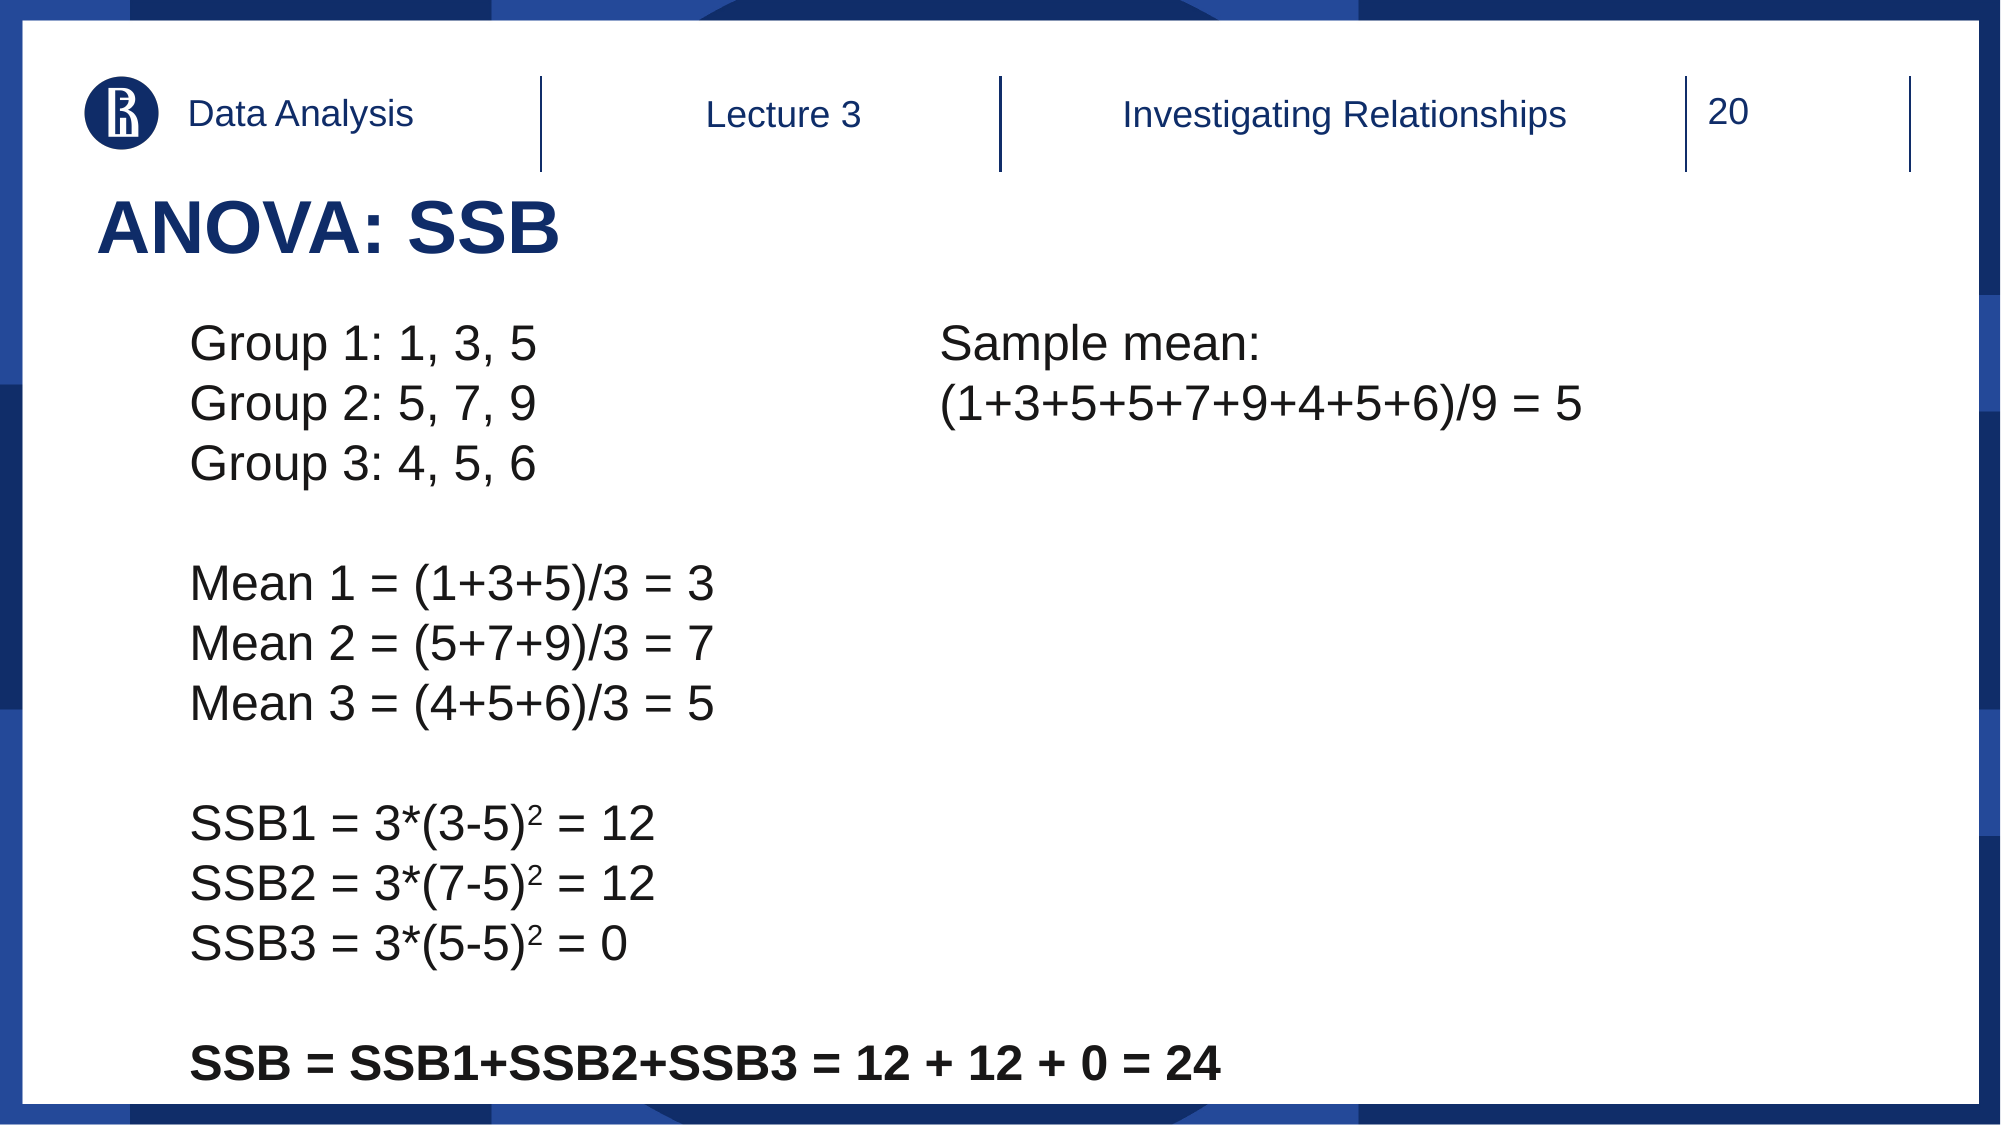

Data Analysis
Lecture 3
Investigating Relationships
# ANOVA: SSB
Group 1: 1, 3, 5			Sample mean:
Group 2: 5, 7, 9 			(1+3+5+5+7+9+4+5+6)/9 = 5
Group 3: 4, 5, 6

Mean 1 = (1+3+5)/3 = 3
Mean 2 = (5+7+9)/3 = 7
Mean 3 = (4+5+6)/3 = 5

SSB1 = 3*(3-5)2 = 12
SSB2 = 3*(7-5)2 = 12
SSB3 = 3*(5-5)2 = 0

SSB = SSB1+SSB2+SSB3 = 12 + 12 + 0 = 24